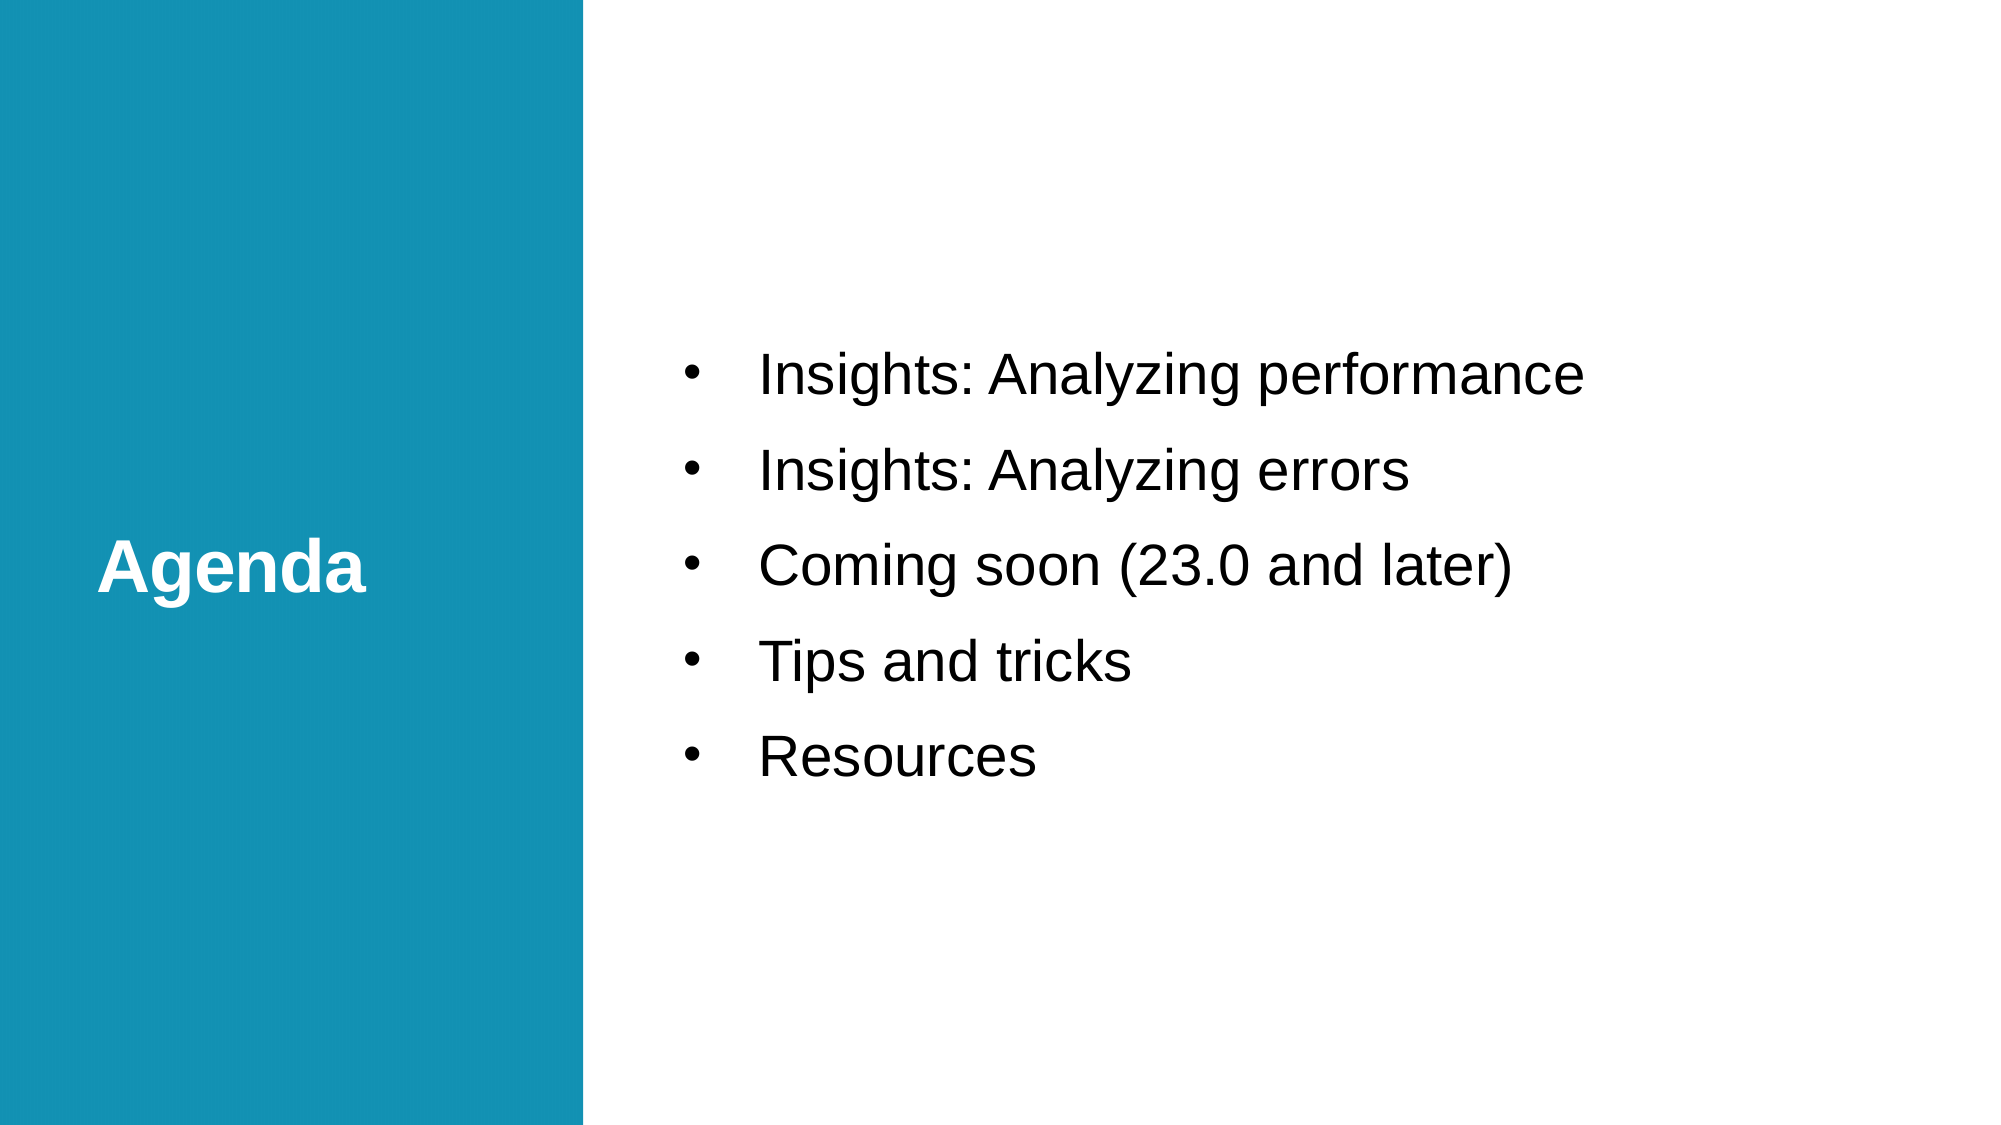

Insights: Analyzing performance
Insights: Analyzing errors
Coming soon (23.0 and later)
Tips and tricks
Resources
# Agenda